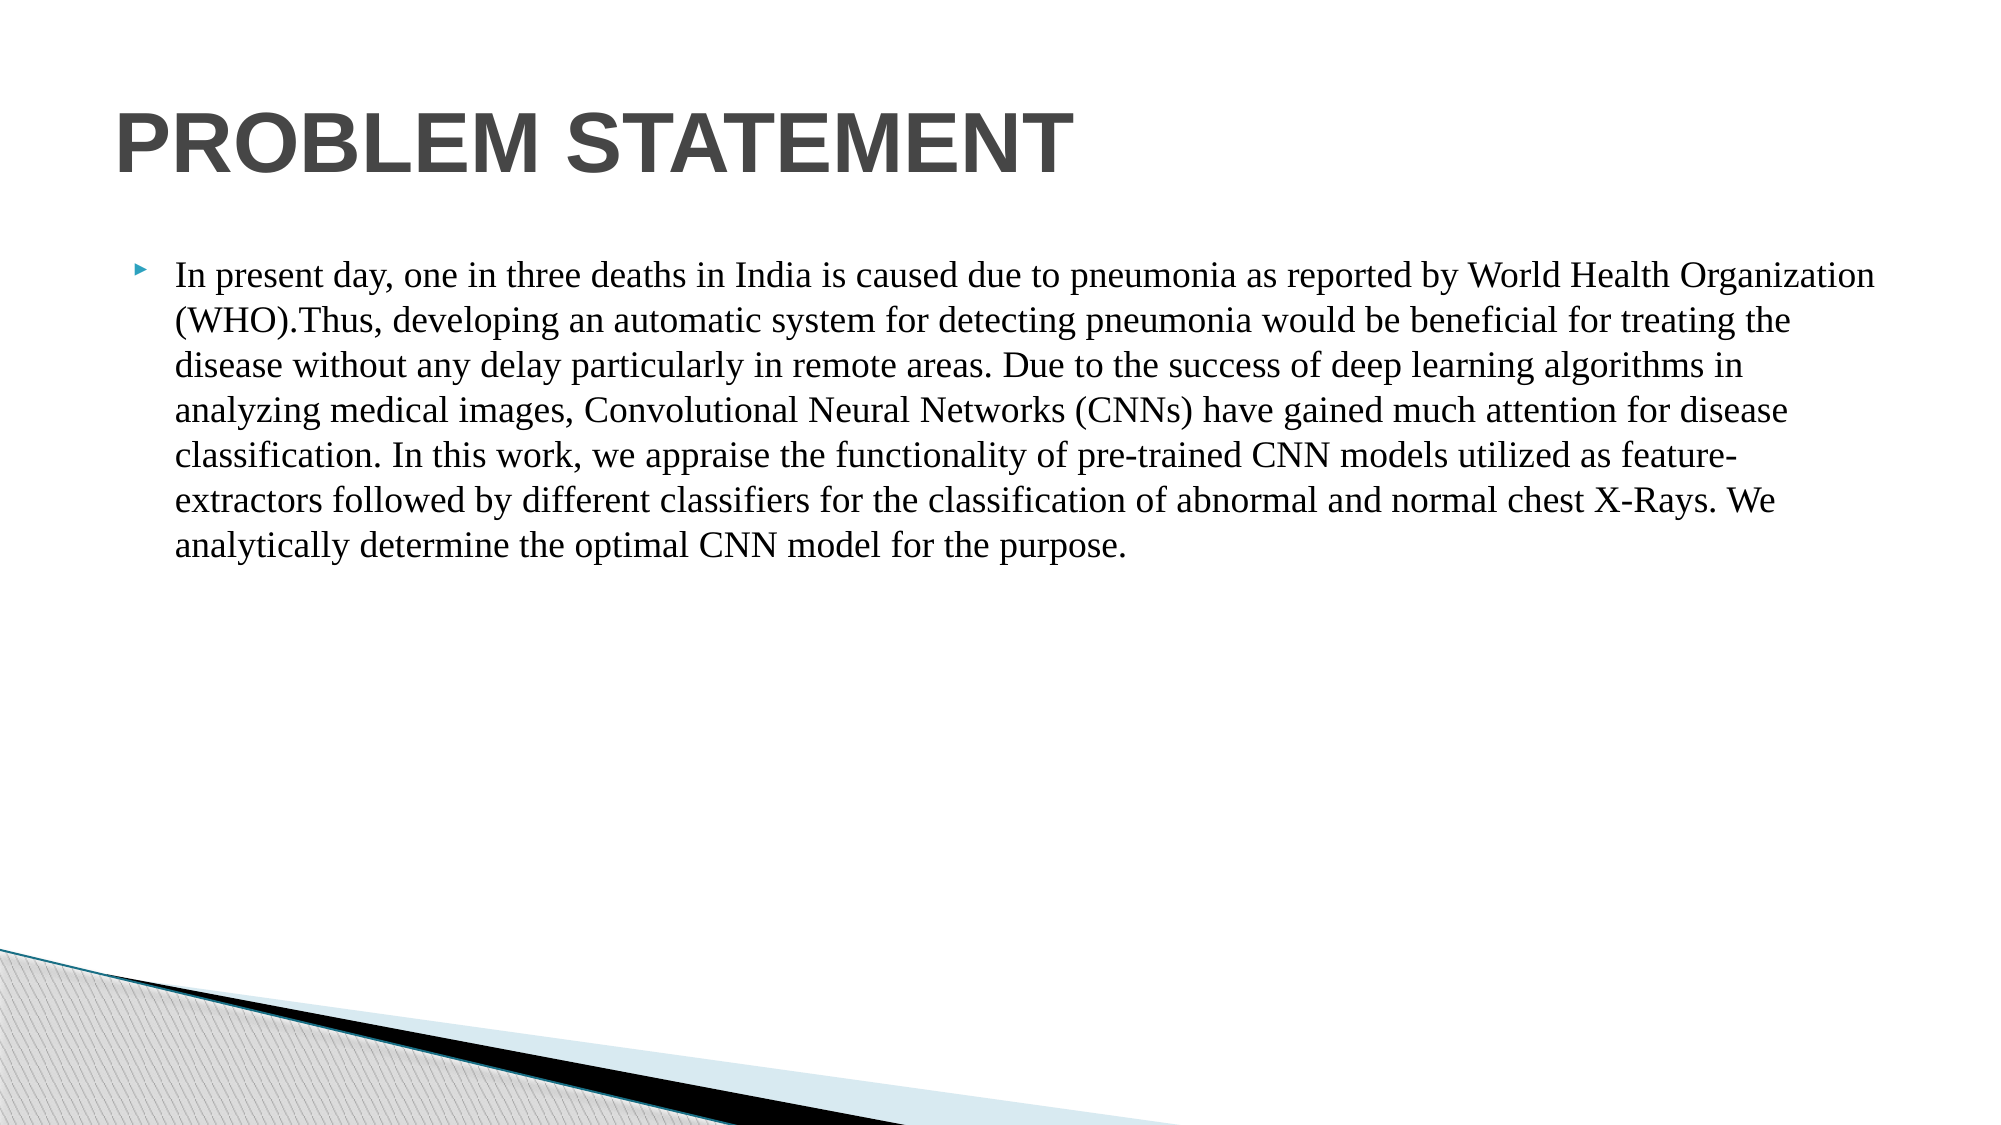

# PROBLEM STATEMENT
In present day, one in three deaths in India is caused due to pneumonia as reported by World Health Organization (WHO).Thus, developing an automatic system for detecting pneumonia would be beneficial for treating the disease without any delay particularly in remote areas. Due to the success of deep learning algorithms in analyzing medical images, Convolutional Neural Networks (CNNs) have gained much attention for disease classification. In this work, we appraise the functionality of pre-trained CNN models utilized as feature-extractors followed by different classifiers for the classification of abnormal and normal chest X-Rays. We analytically determine the optimal CNN model for the purpose.